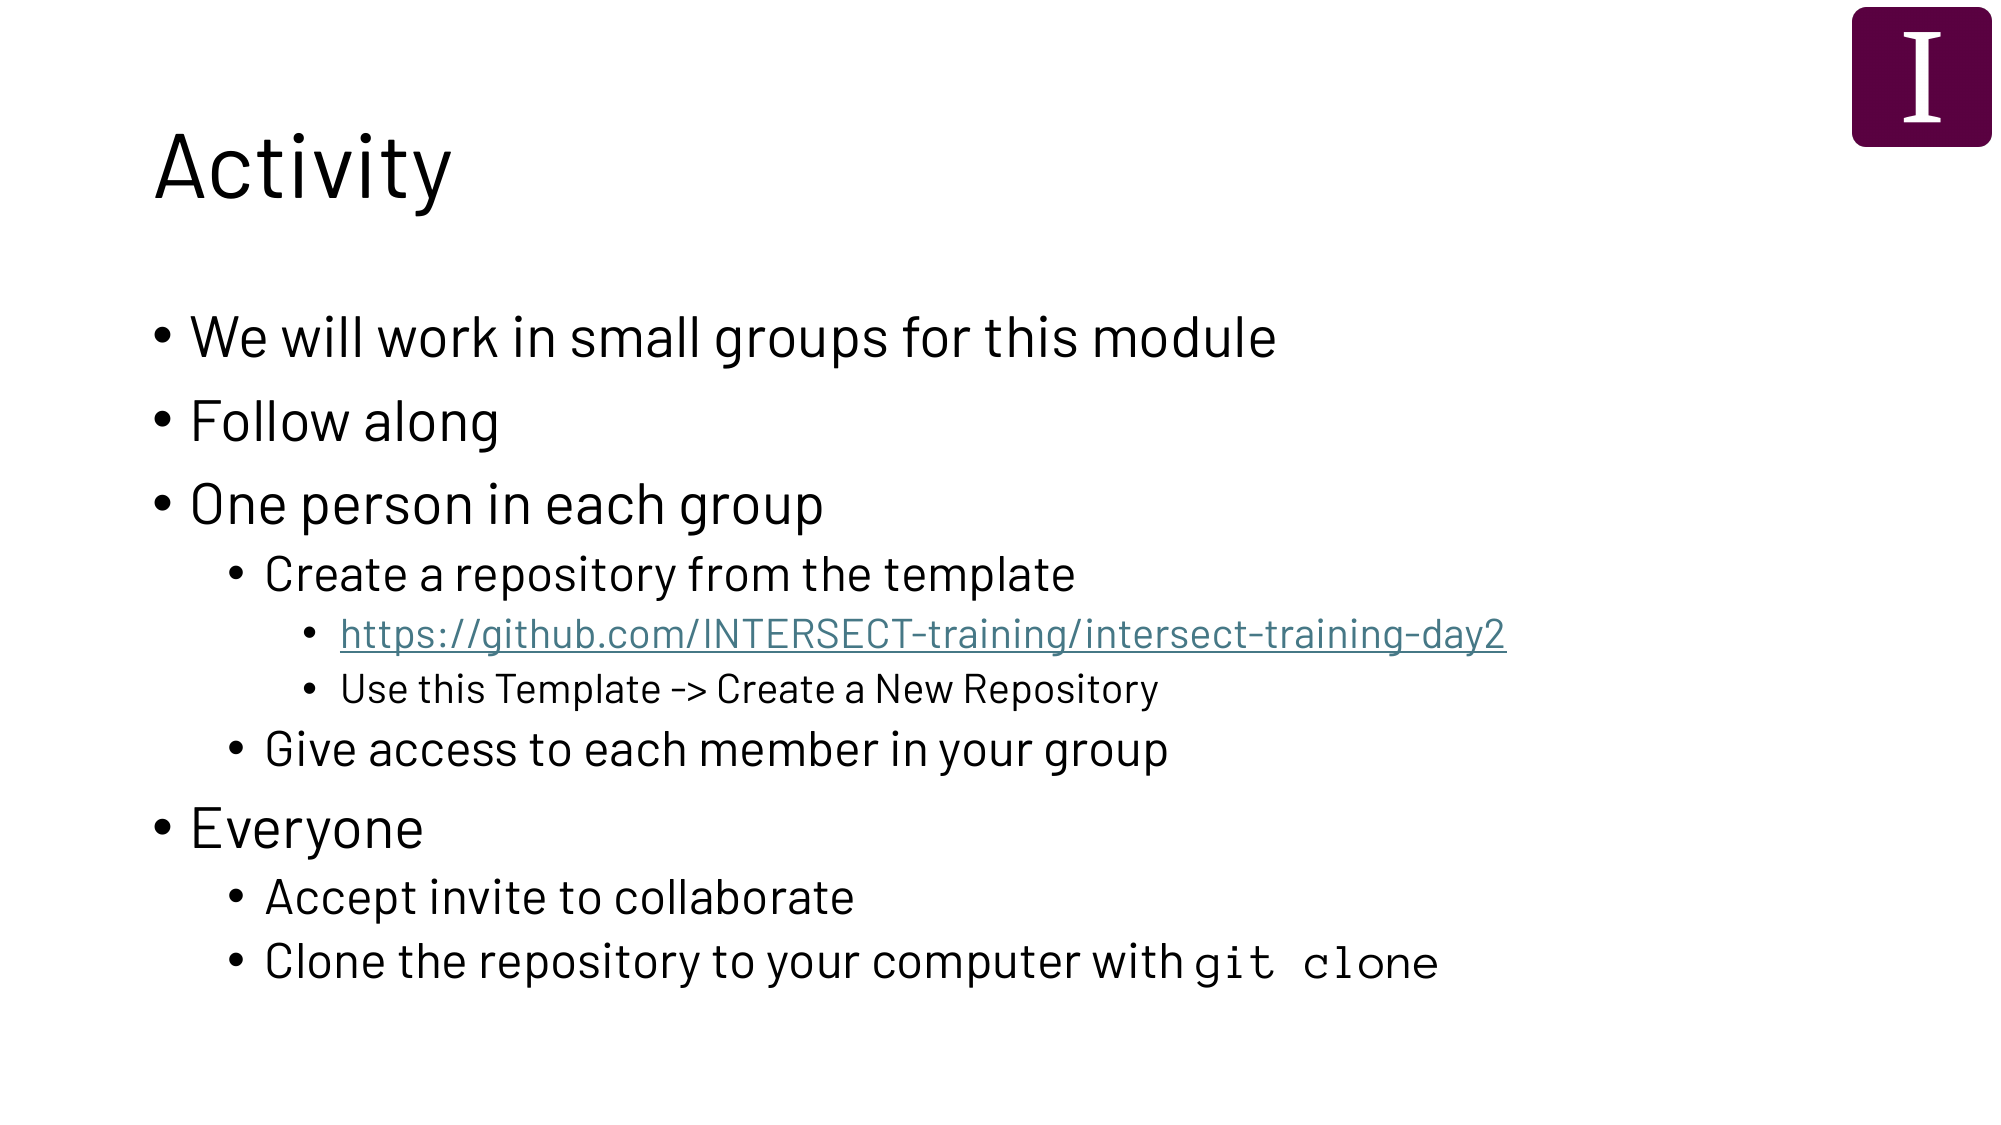

# Activity
We will work in small groups for this module
Follow along
One person in each group
Create a repository from the template
https://github.com/INTERSECT-training/intersect-training-day2
Use this Template -> Create a New Repository
Give access to each member in your group
Everyone
Accept invite to collaborate
Clone the repository to your computer with git clone